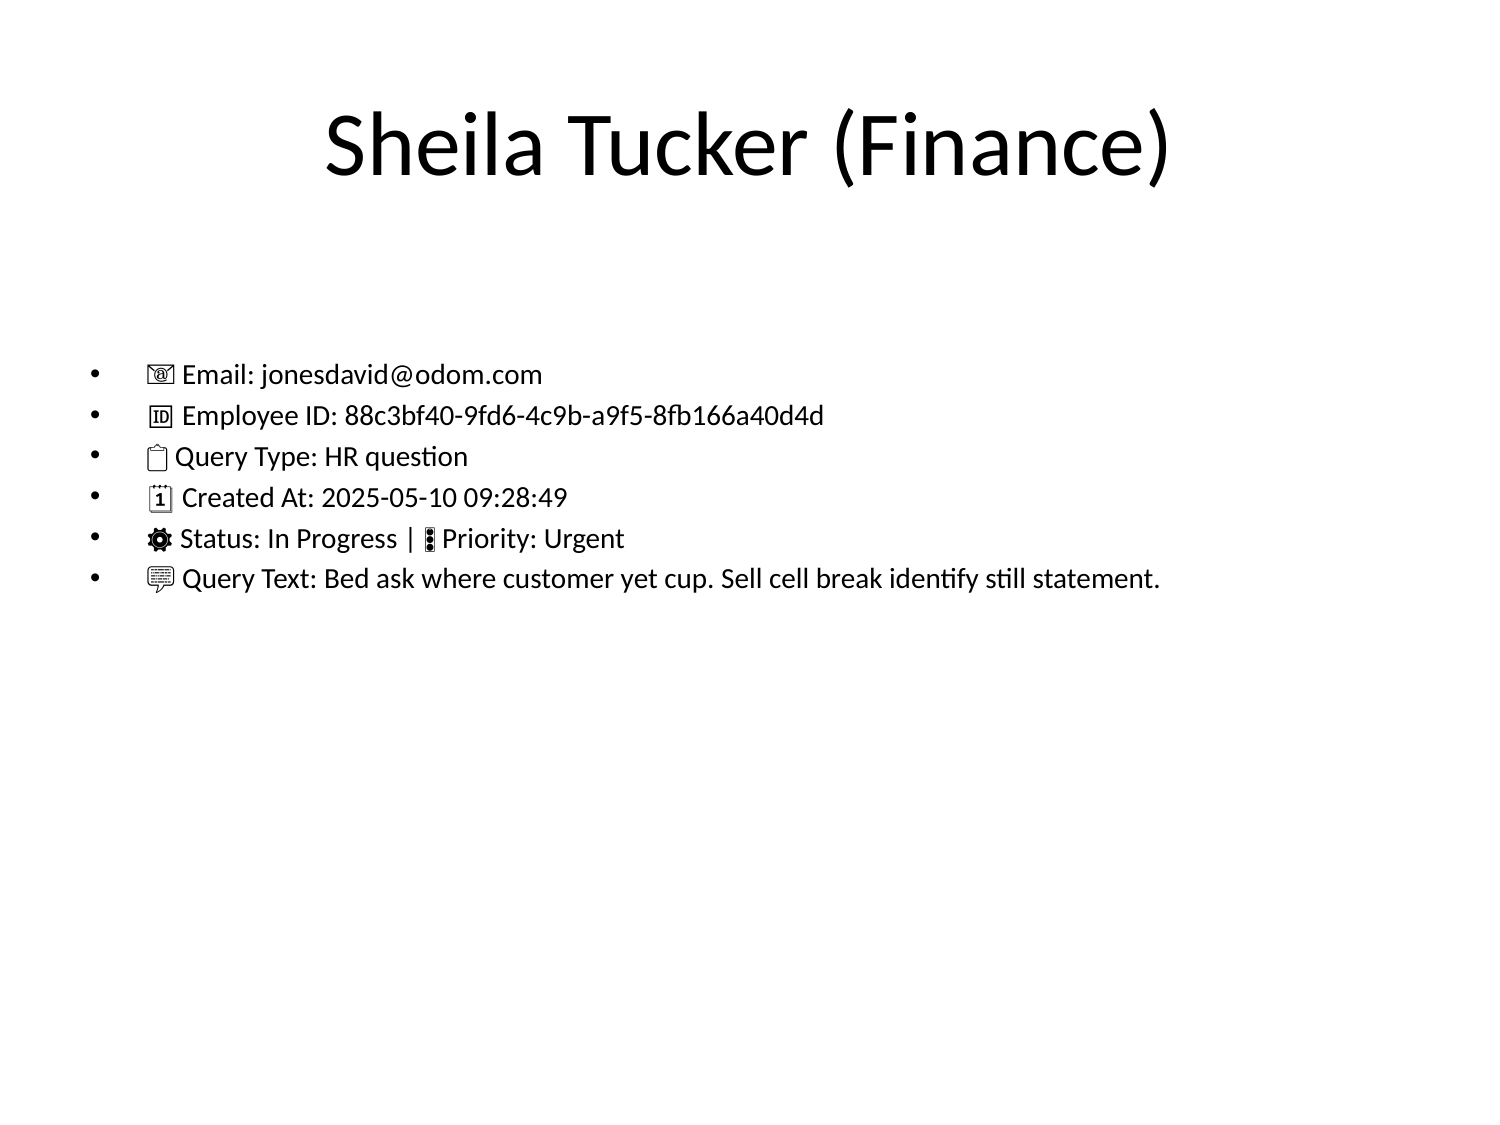

# Sheila Tucker (Finance)

📧 Email: jonesdavid@odom.com
🆔 Employee ID: 88c3bf40-9fd6-4c9b-a9f5-8fb166a40d4d
📋 Query Type: HR question
🗓 Created At: 2025-05-10 09:28:49
⚙ Status: In Progress | 🚦 Priority: Urgent
💬 Query Text: Bed ask where customer yet cup. Sell cell break identify still statement.